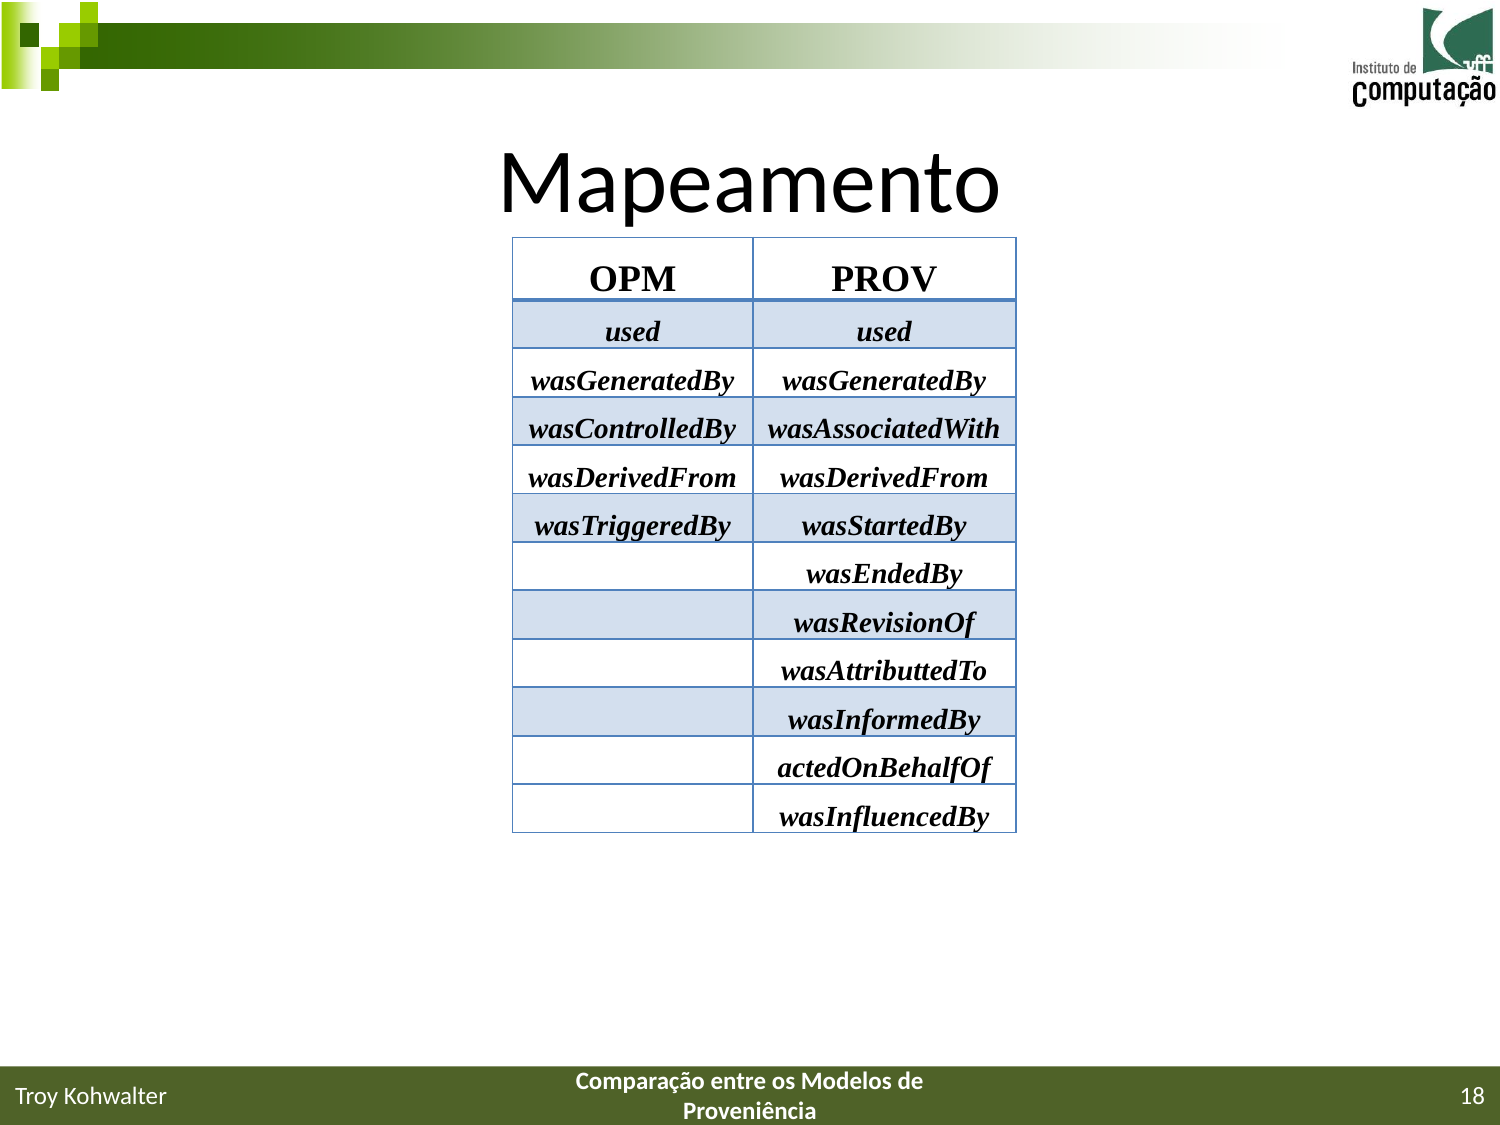

# Mapeamento
| OPM | PROV |
| --- | --- |
| used | used |
| wasGeneratedBy | wasGeneratedBy |
| wasControlledBy | wasAssociatedWith |
| wasDerivedFrom | wasDerivedFrom |
| wasTriggeredBy | wasStartedBy |
|  | wasEndedBy |
|  | wasRevisionOf |
|  | wasAttributtedTo |
|  | wasInformedBy |
|  | actedOnBehalfOf |
|  | wasInfluencedBy |
Troy Kohwalter
Comparação entre os Modelos de Proveniência
18